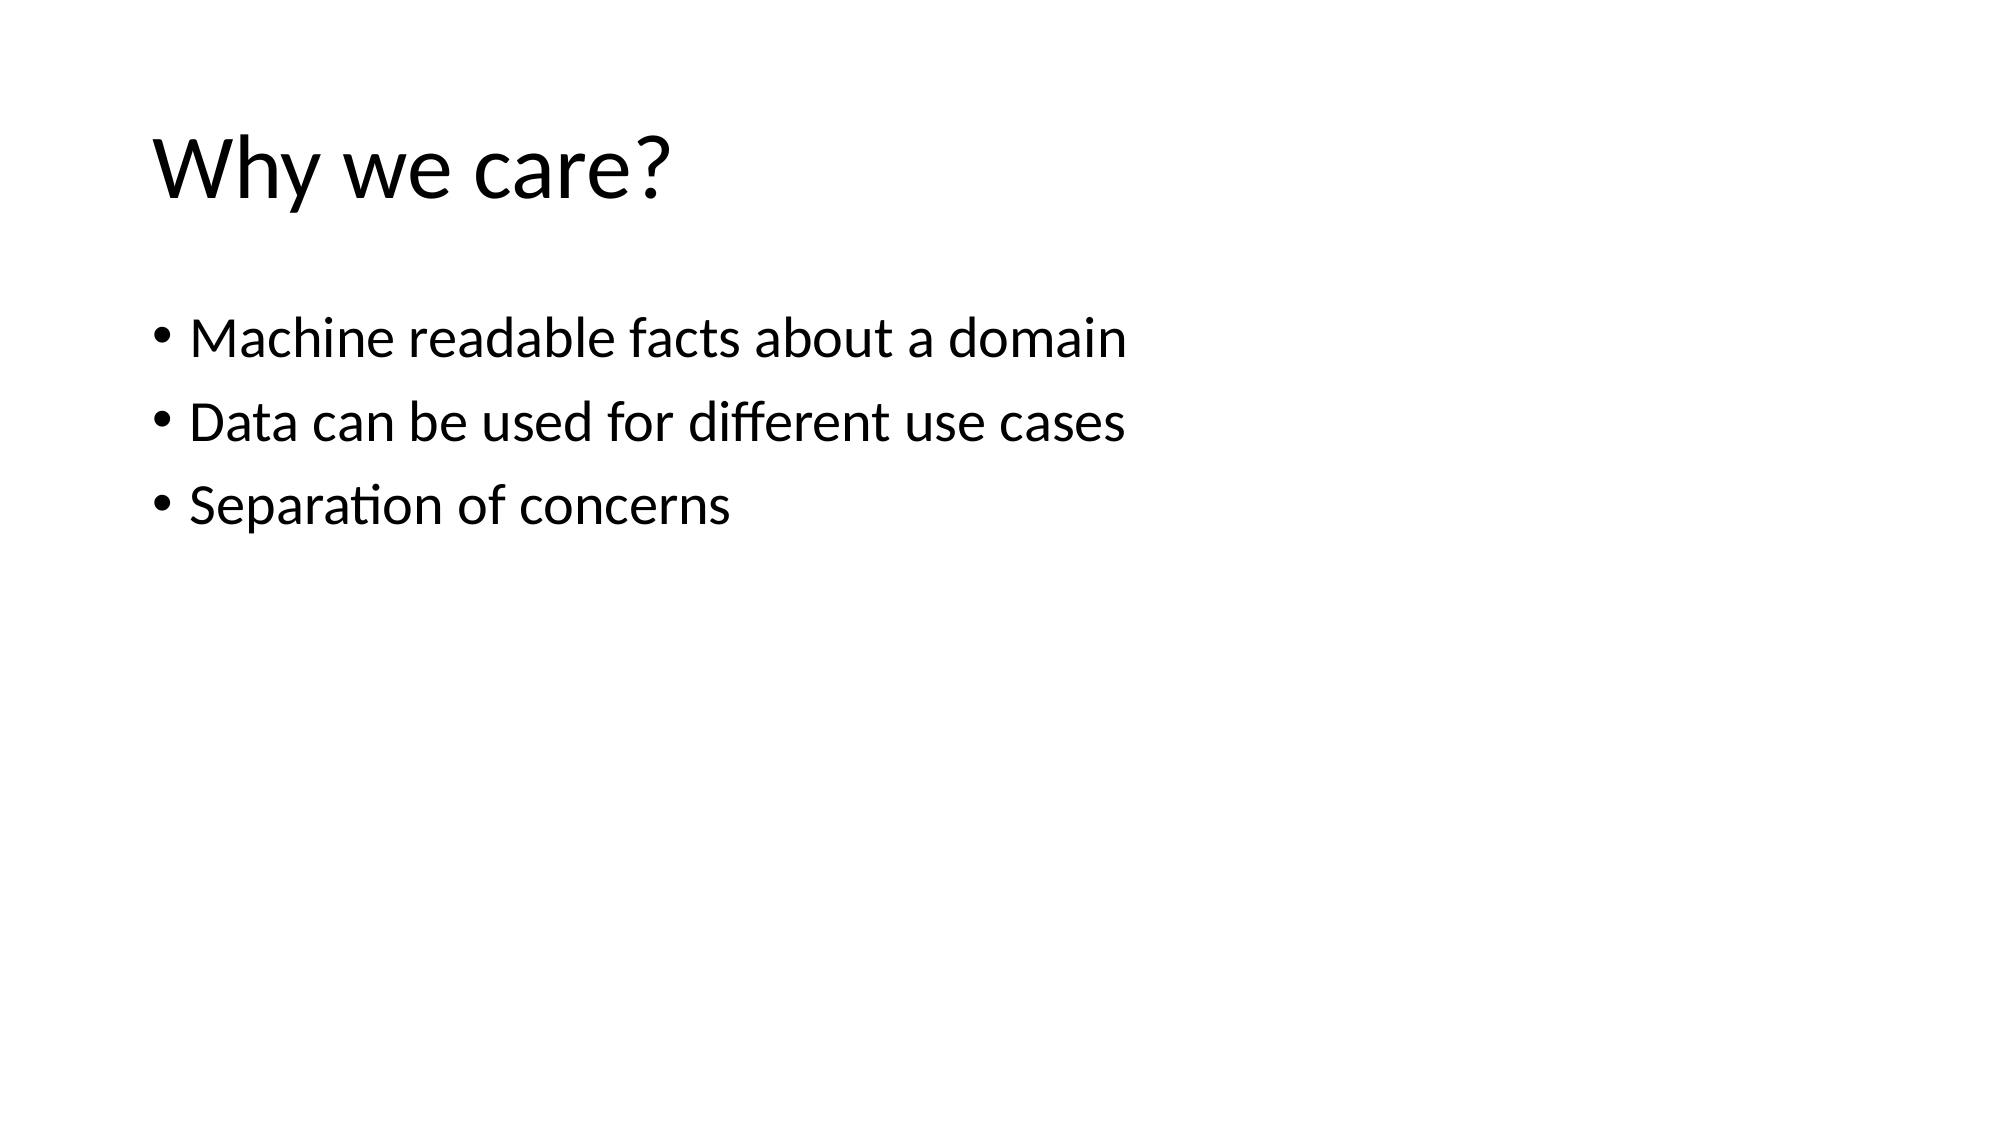

# Why we care?
Machine readable facts about a domain
Data can be used for different use cases
Separation of concerns